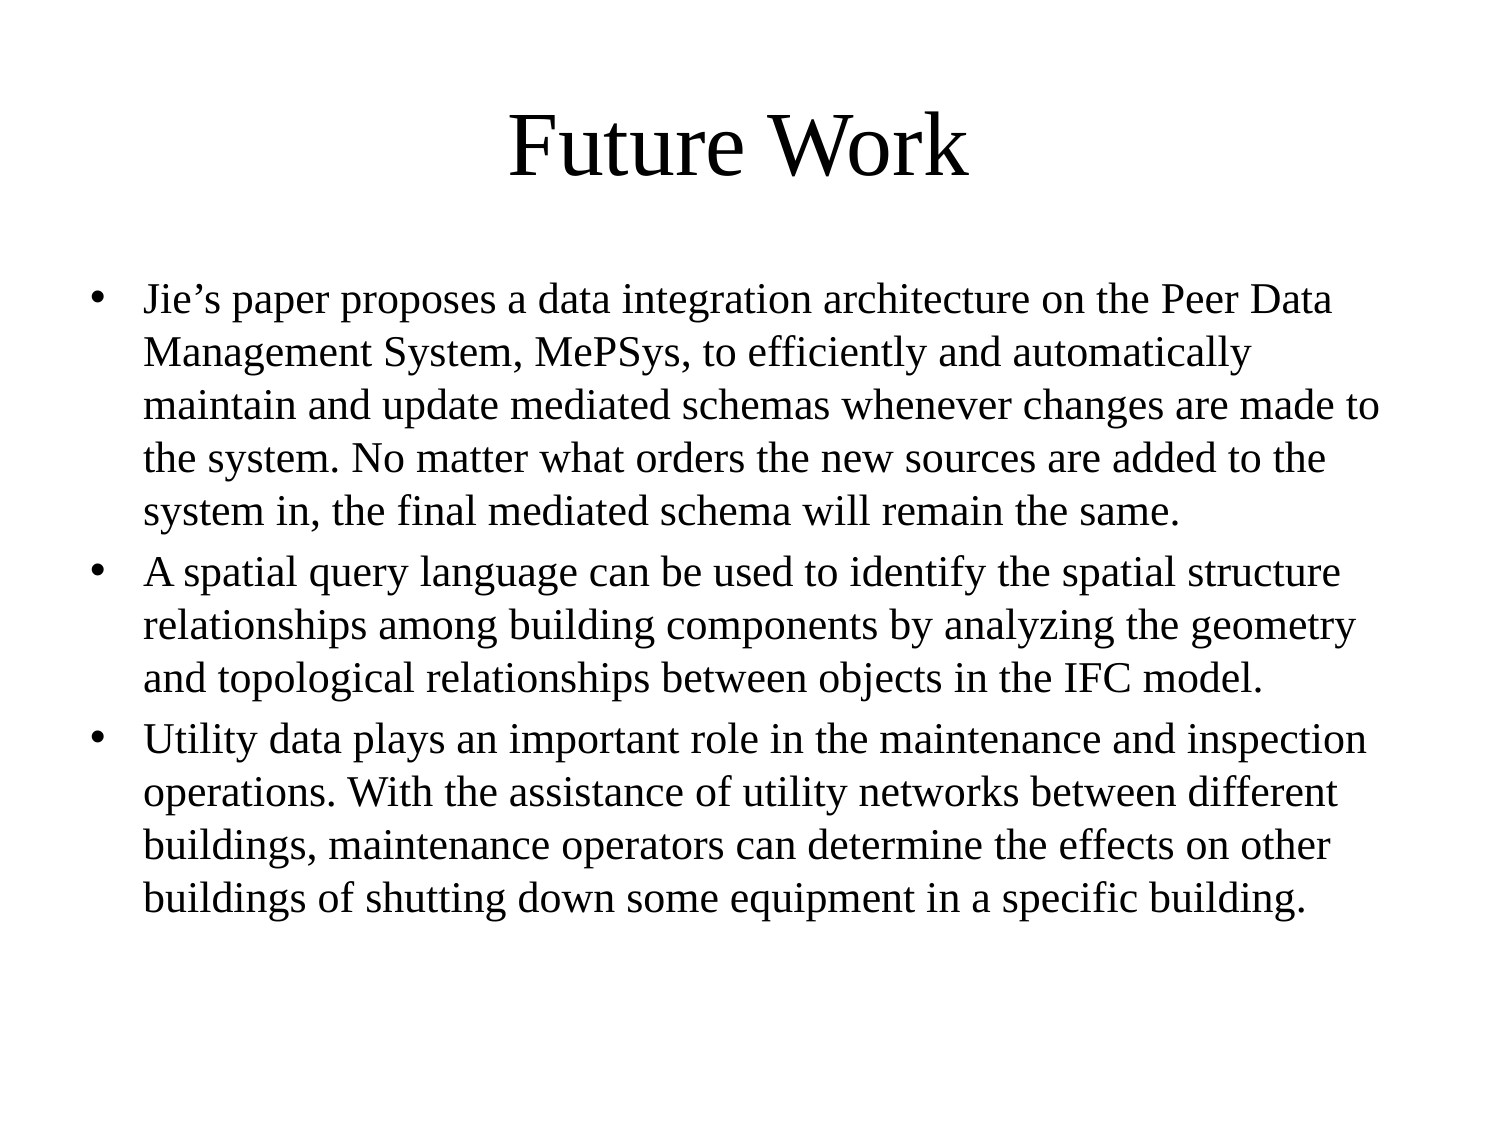

# Future Work
Jie’s paper proposes a data integration architecture on the Peer Data Management System, MePSys, to efficiently and automatically maintain and update mediated schemas whenever changes are made to the system. No matter what orders the new sources are added to the system in, the final mediated schema will remain the same.
A spatial query language can be used to identify the spatial structure relationships among building components by analyzing the geometry and topological relationships between objects in the IFC model.
Utility data plays an important role in the maintenance and inspection operations. With the assistance of utility networks between different buildings, maintenance operators can determine the effects on other buildings of shutting down some equipment in a specific building.